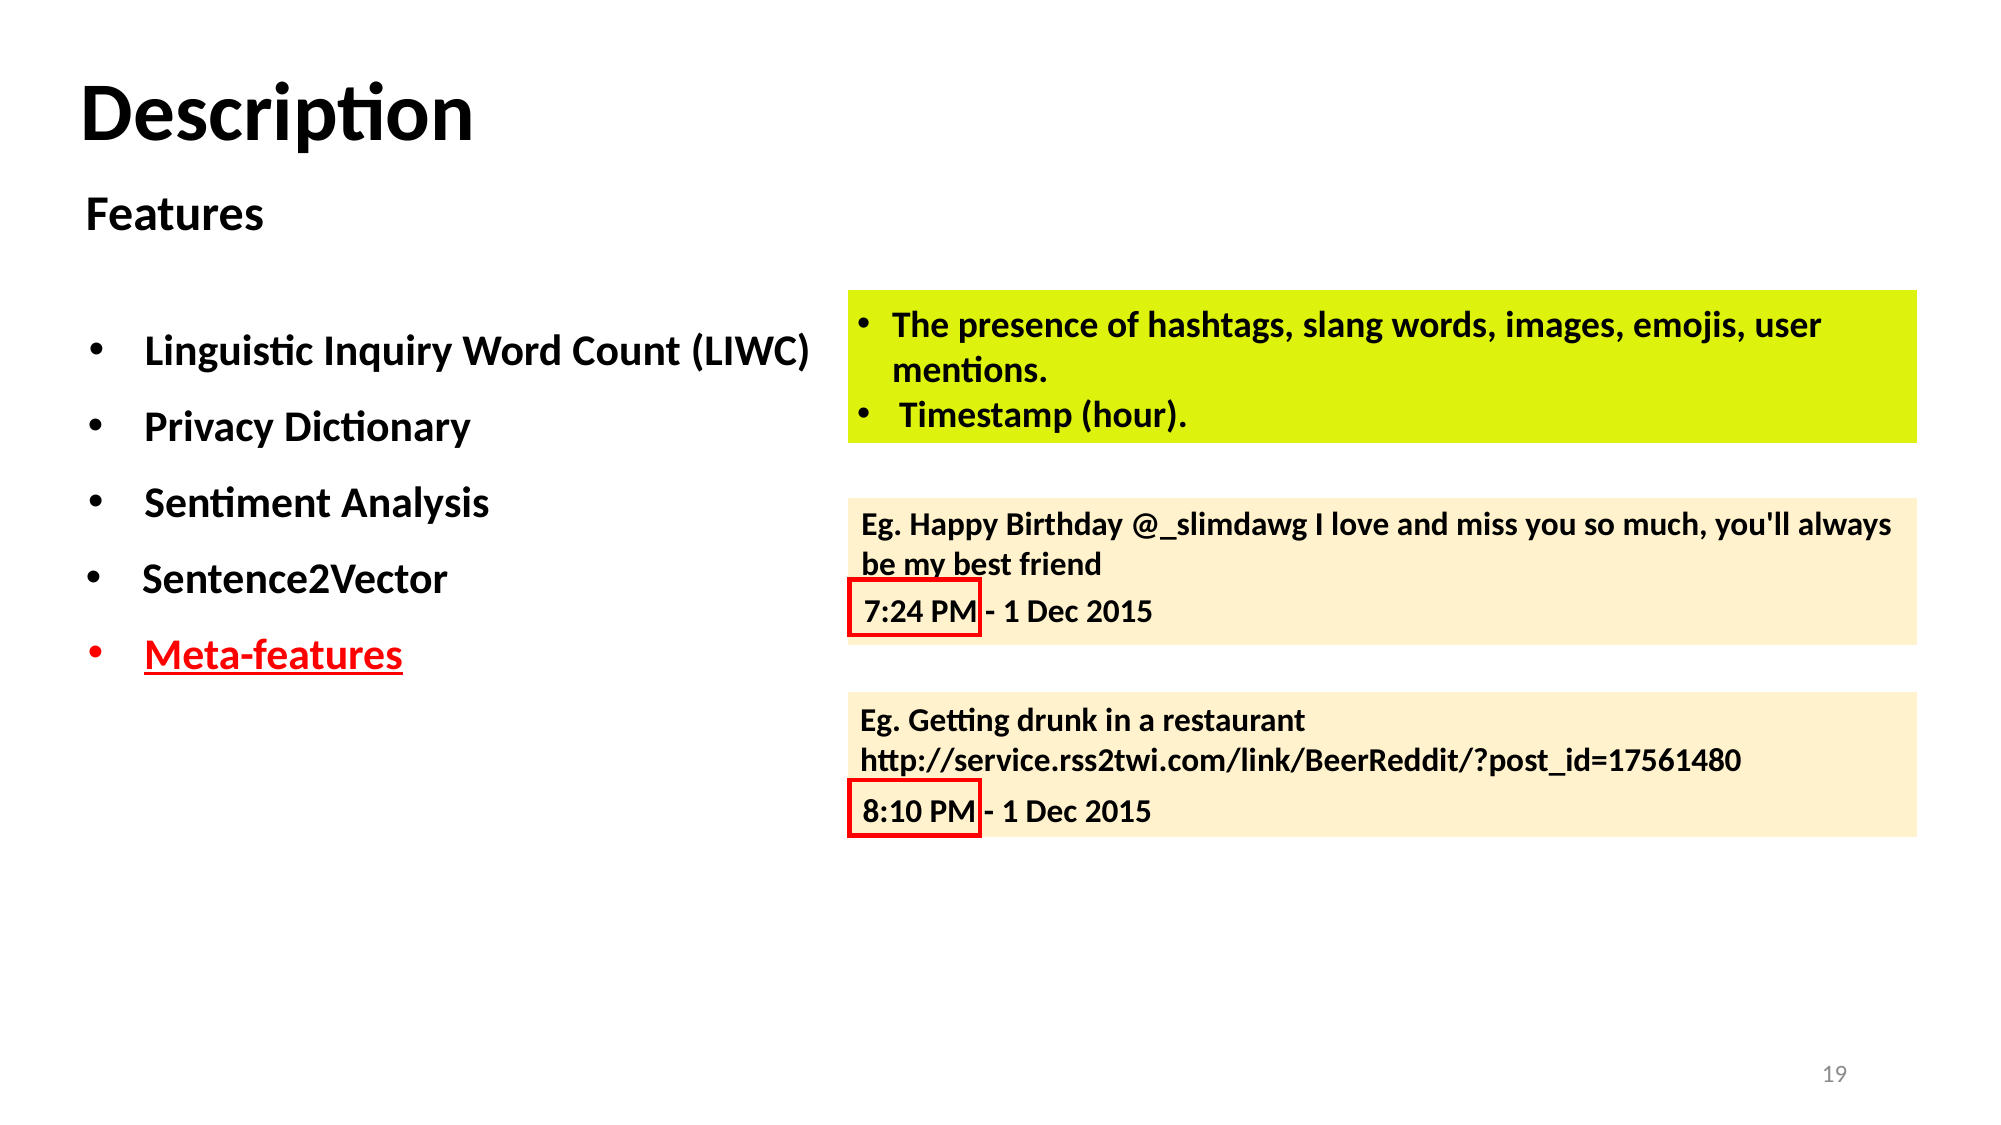

Description
Features

The presence of hashtags, slang words, images, emojis, user mentions.
Timestamp (hour).
Linguistic Inquiry Word Count (LIWC)
Privacy Dictionary
Sentiment Analysis
Eg. Happy Birthday @_slimdawg I love and miss you so much, you'll always be my best friend
7:24 PM - 1 Dec 2015

Sentence2Vector

Meta-features
Eg. Getting drunk in a restaurant http://service.rss2twi.com/link/BeerReddit/?post_id=17561480
8:10 PM - 1 Dec 2015

19